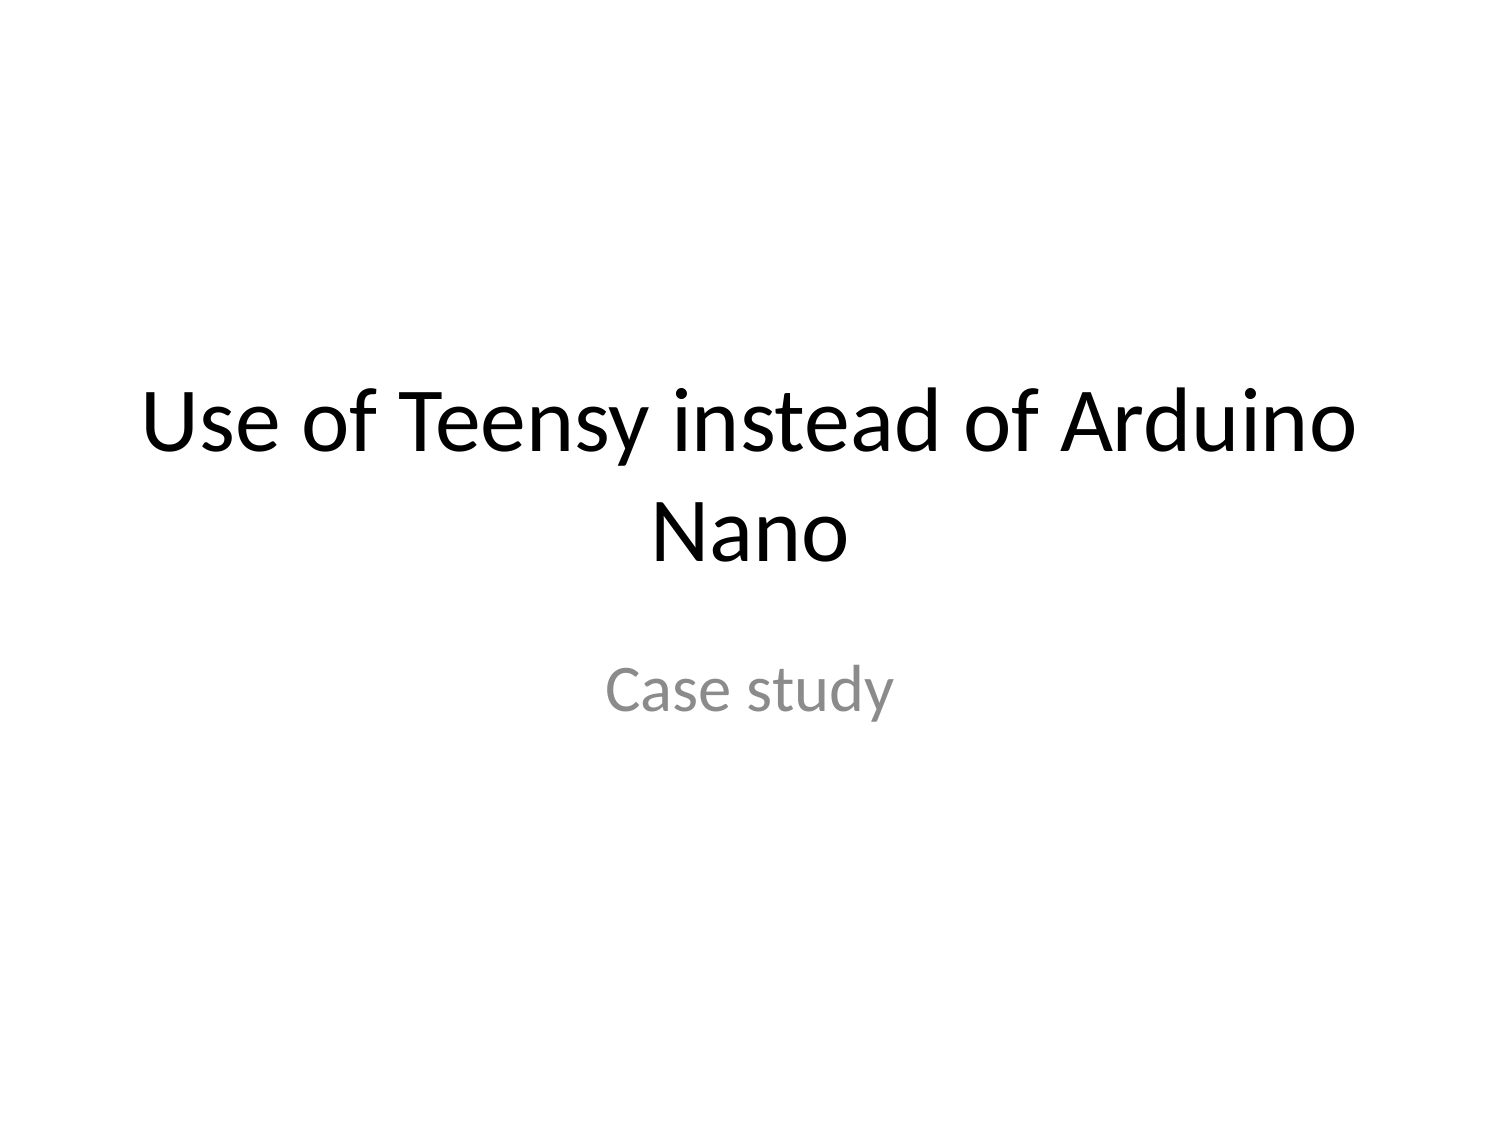

# Use of Teensy instead of Arduino Nano
Case study